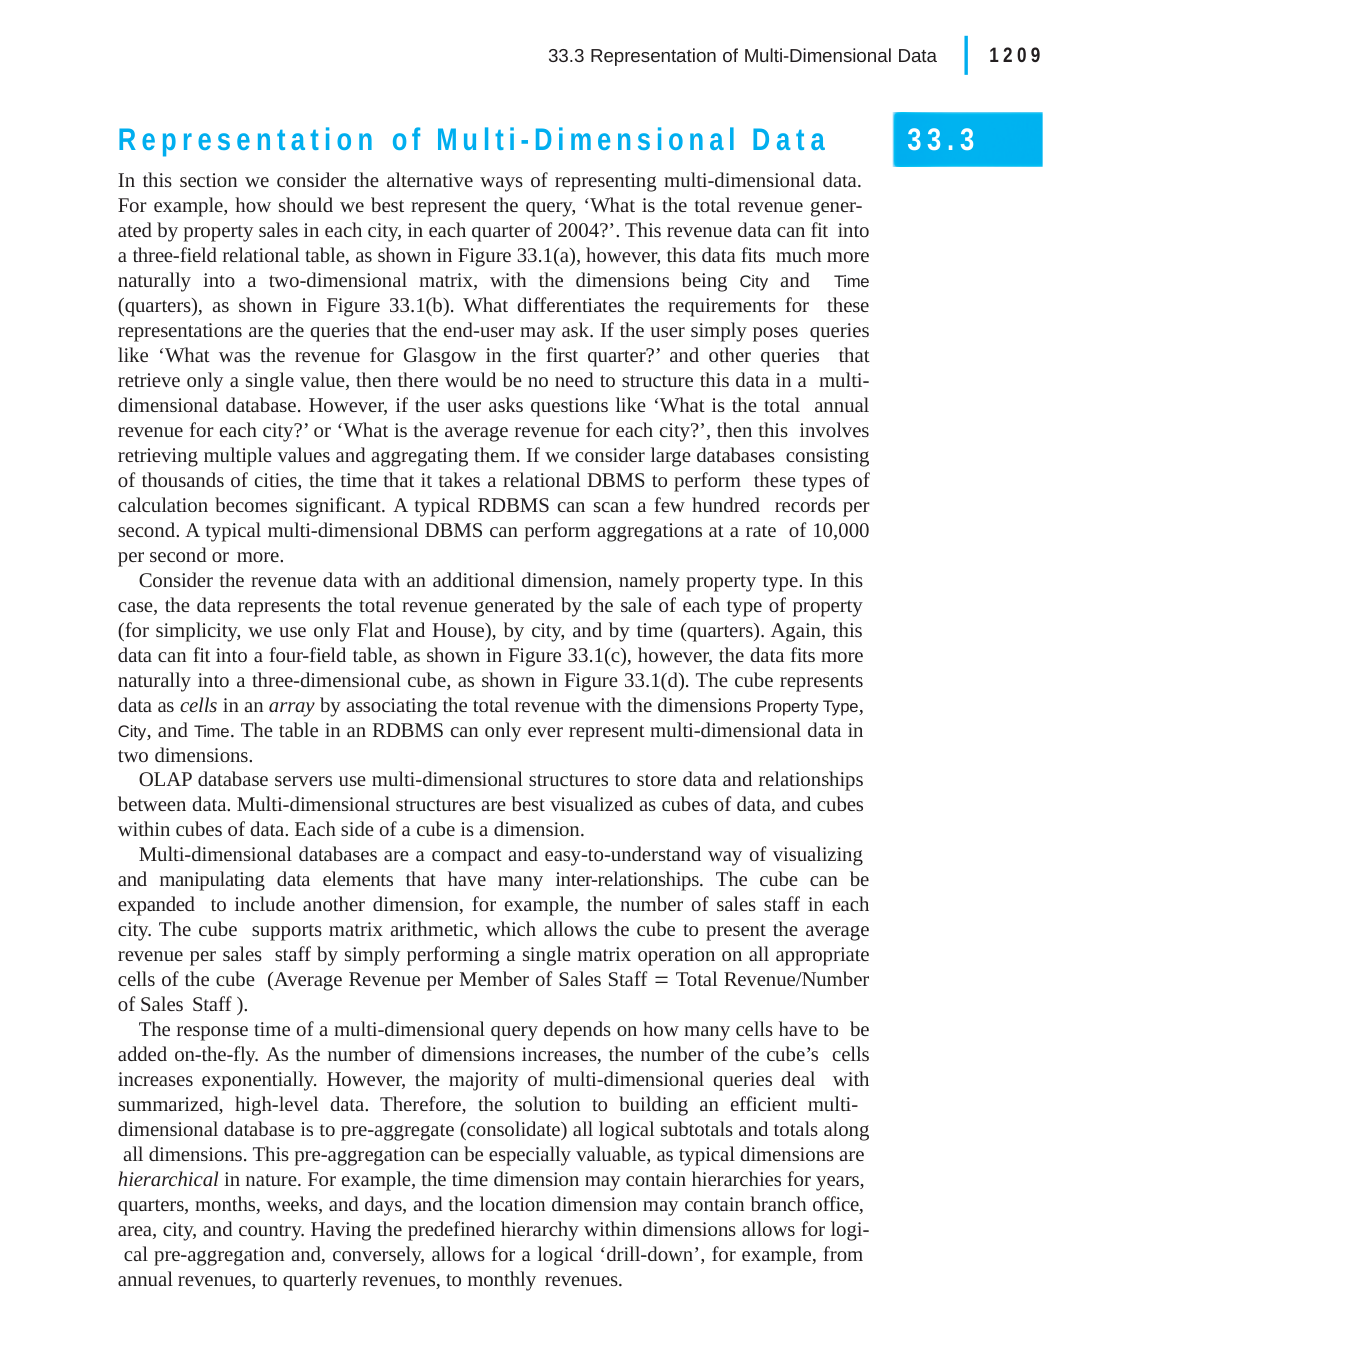

|
33.3 Representation of Multi-Dimensional Data	1209
Representation of Multi-Dimensional Data
In this section we consider the alternative ways of representing multi-dimensional data.  For example, how should we best represent the query, ‘What is the total revenue gener-  ated by property sales in each city, in each quarter of 2004?’. This revenue data can fit  into a three-field relational table, as shown in Figure 33.1(a), however, this data fits  much more naturally into a two-dimensional matrix, with the dimensions being City and  Time (quarters), as shown in Figure 33.1(b). What differentiates the requirements for  these representations are the queries that the end-user may ask. If the user simply poses  queries like ‘What was the revenue for Glasgow in the first quarter?’ and other queries  that retrieve only a single value, then there would be no need to structure this data in a  multi-dimensional database. However, if the user asks questions like ‘What is the total  annual revenue for each city?’ or ‘What is the average revenue for each city?’, then this  involves retrieving multiple values and aggregating them. If we consider large databases  consisting of thousands of cities, the time that it takes a relational DBMS to perform  these types of calculation becomes significant. A typical RDBMS can scan a few hundred  records per second. A typical multi-dimensional DBMS can perform aggregations at a rate  of 10,000 per second or more.
Consider the revenue data with an additional dimension, namely property type. In this  case, the data represents the total revenue generated by the sale of each type of property  (for simplicity, we use only Flat and House), by city, and by time (quarters). Again, this  data can fit into a four-field table, as shown in Figure 33.1(c), however, the data fits more  naturally into a three-dimensional cube, as shown in Figure 33.1(d). The cube represents  data as cells in an array by associating the total revenue with the dimensions Property Type,  City, and Time. The table in an RDBMS can only ever represent multi-dimensional data in  two dimensions.
OLAP database servers use multi-dimensional structures to store data and relationships  between data. Multi-dimensional structures are best visualized as cubes of data, and cubes  within cubes of data. Each side of a cube is a dimension.
Multi-dimensional databases are a compact and easy-to-understand way of visualizing  and manipulating data elements that have many inter-relationships. The cube can be expanded  to include another dimension, for example, the number of sales staff in each city. The cube  supports matrix arithmetic, which allows the cube to present the average revenue per sales  staff by simply performing a single matrix operation on all appropriate cells of the cube  (Average Revenue per Member of Sales Staff = Total Revenue/Number of Sales Staff ).
The response time of a multi-dimensional query depends on how many cells have to  be added on-the-fly. As the number of dimensions increases, the number of the cube’s  cells increases exponentially. However, the majority of multi-dimensional queries deal  with summarized, high-level data. Therefore, the solution to building an efficient multi-  dimensional database is to pre-aggregate (consolidate) all logical subtotals and totals along  all dimensions. This pre-aggregation can be especially valuable, as typical dimensions are  hierarchical in nature. For example, the time dimension may contain hierarchies for years,  quarters, months, weeks, and days, and the location dimension may contain branch office,  area, city, and country. Having the predefined hierarchy within dimensions allows for logi-  cal pre-aggregation and, conversely, allows for a logical ‘drill-down’, for example, from  annual revenues, to quarterly revenues, to monthly revenues.

33.3